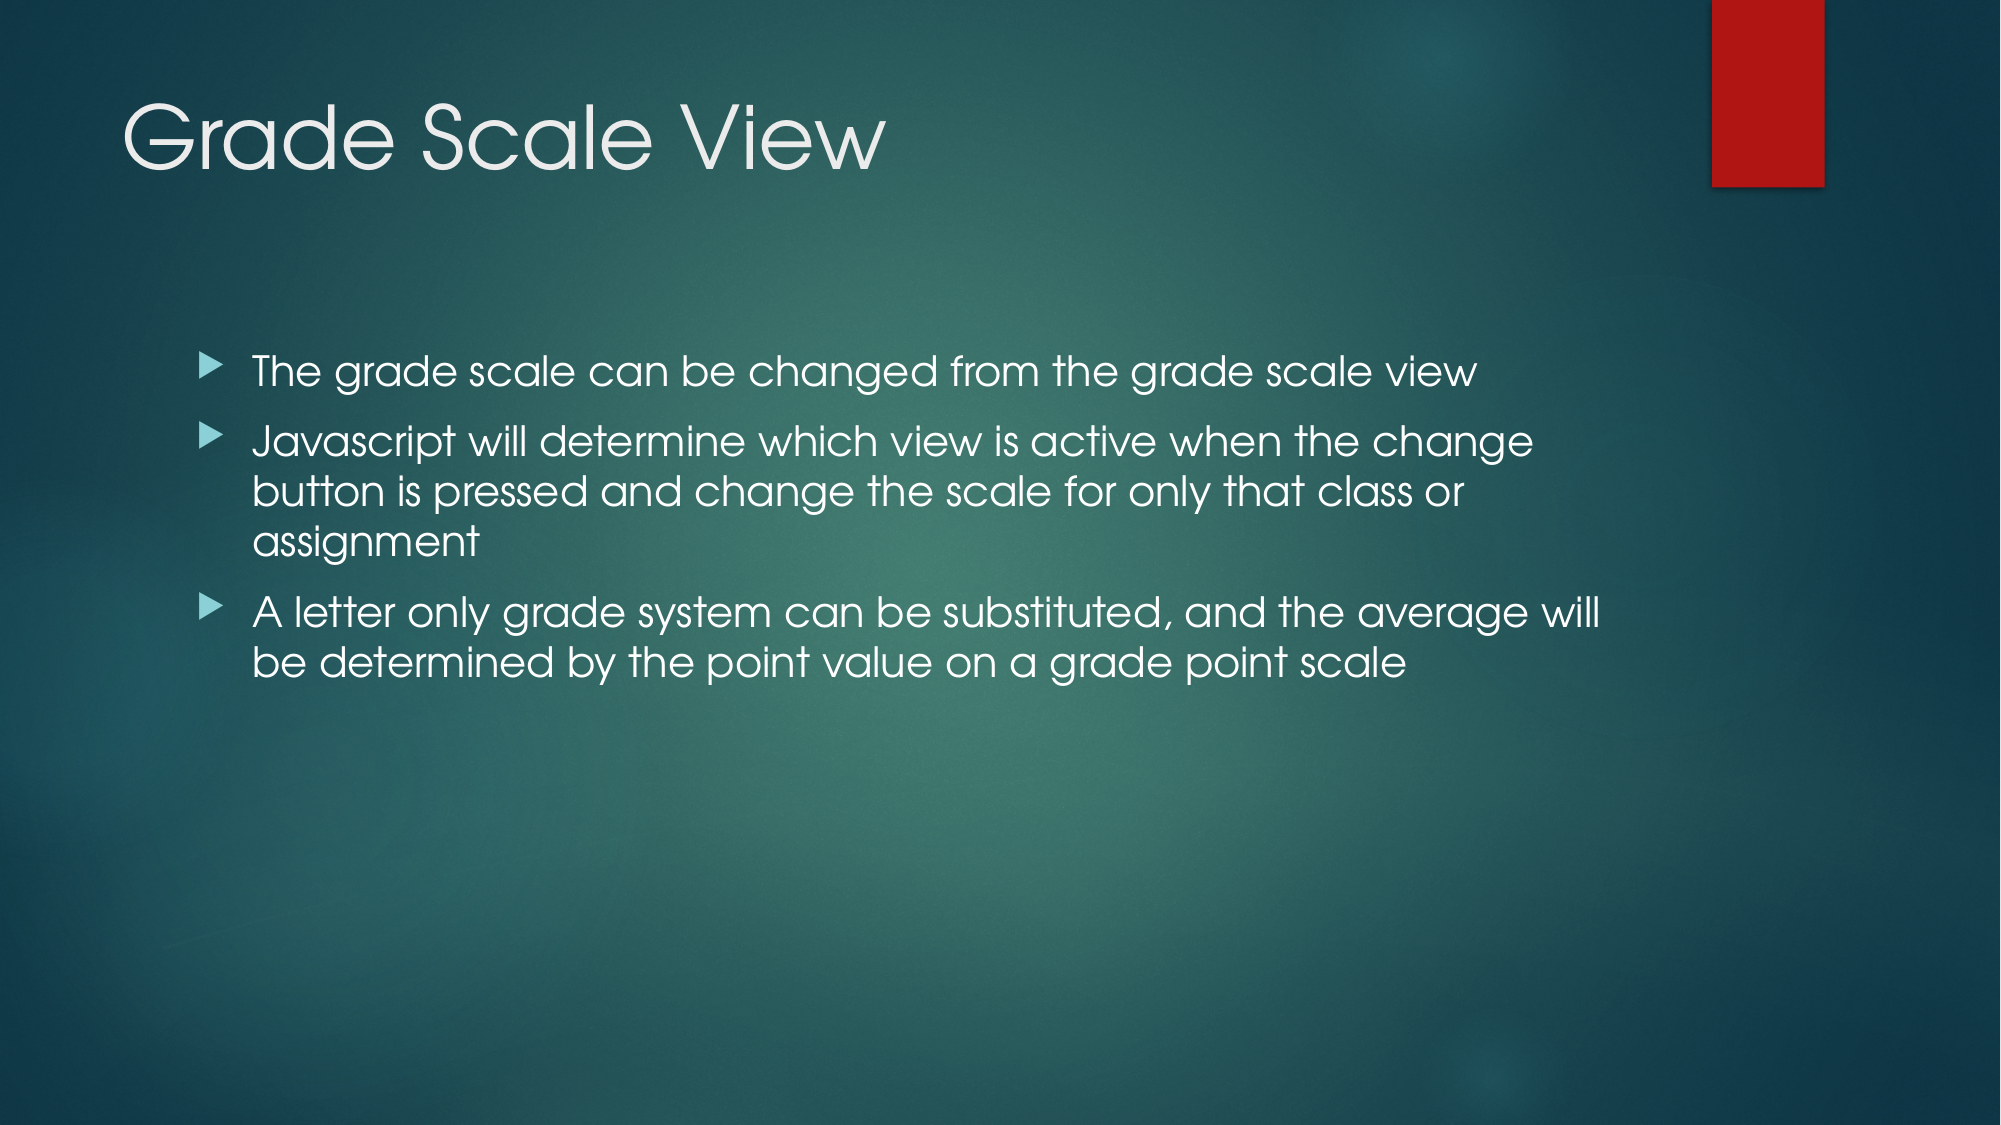

# Grade Scale View
The grade scale can be changed from the grade scale view
Javascript will determine which view is active when the change button is pressed and change the scale for only that class or assignment
A letter only grade system can be substituted, and the average will be determined by the point value on a grade point scale